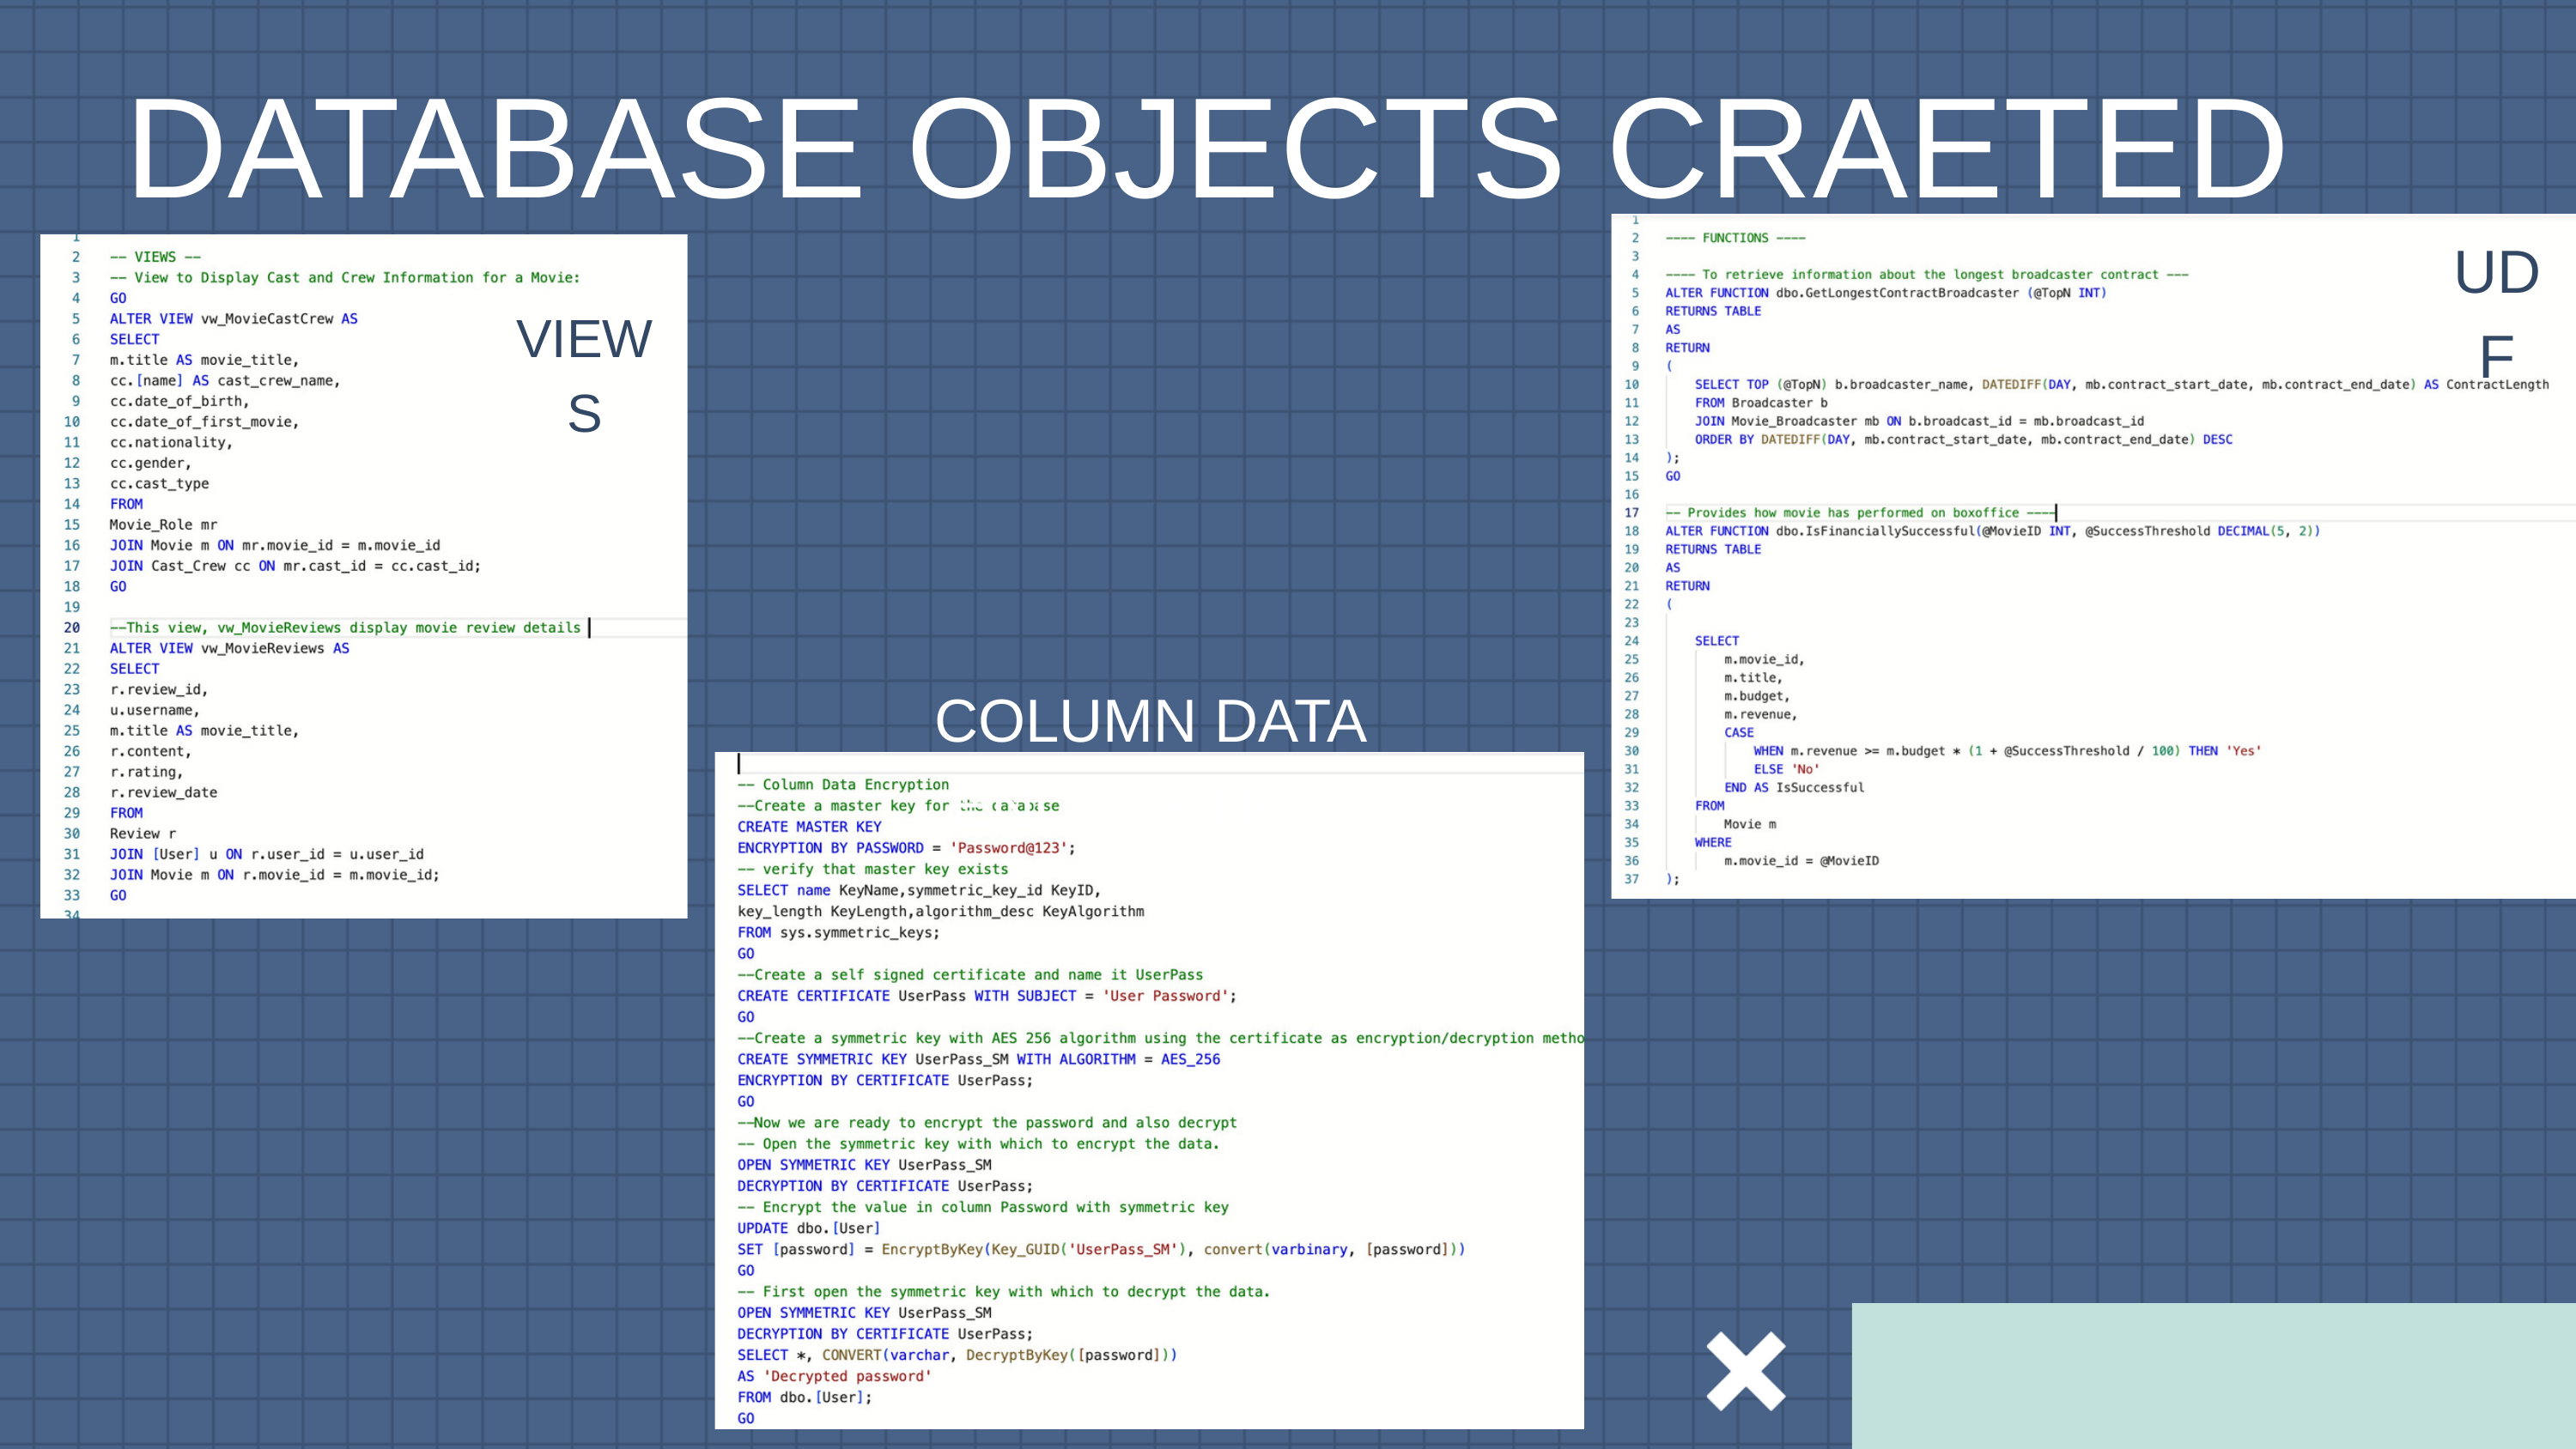

DATABASE OBJECTS CRAETED

UDF

VIEWS
COLUMN DATA ENCRYPTION